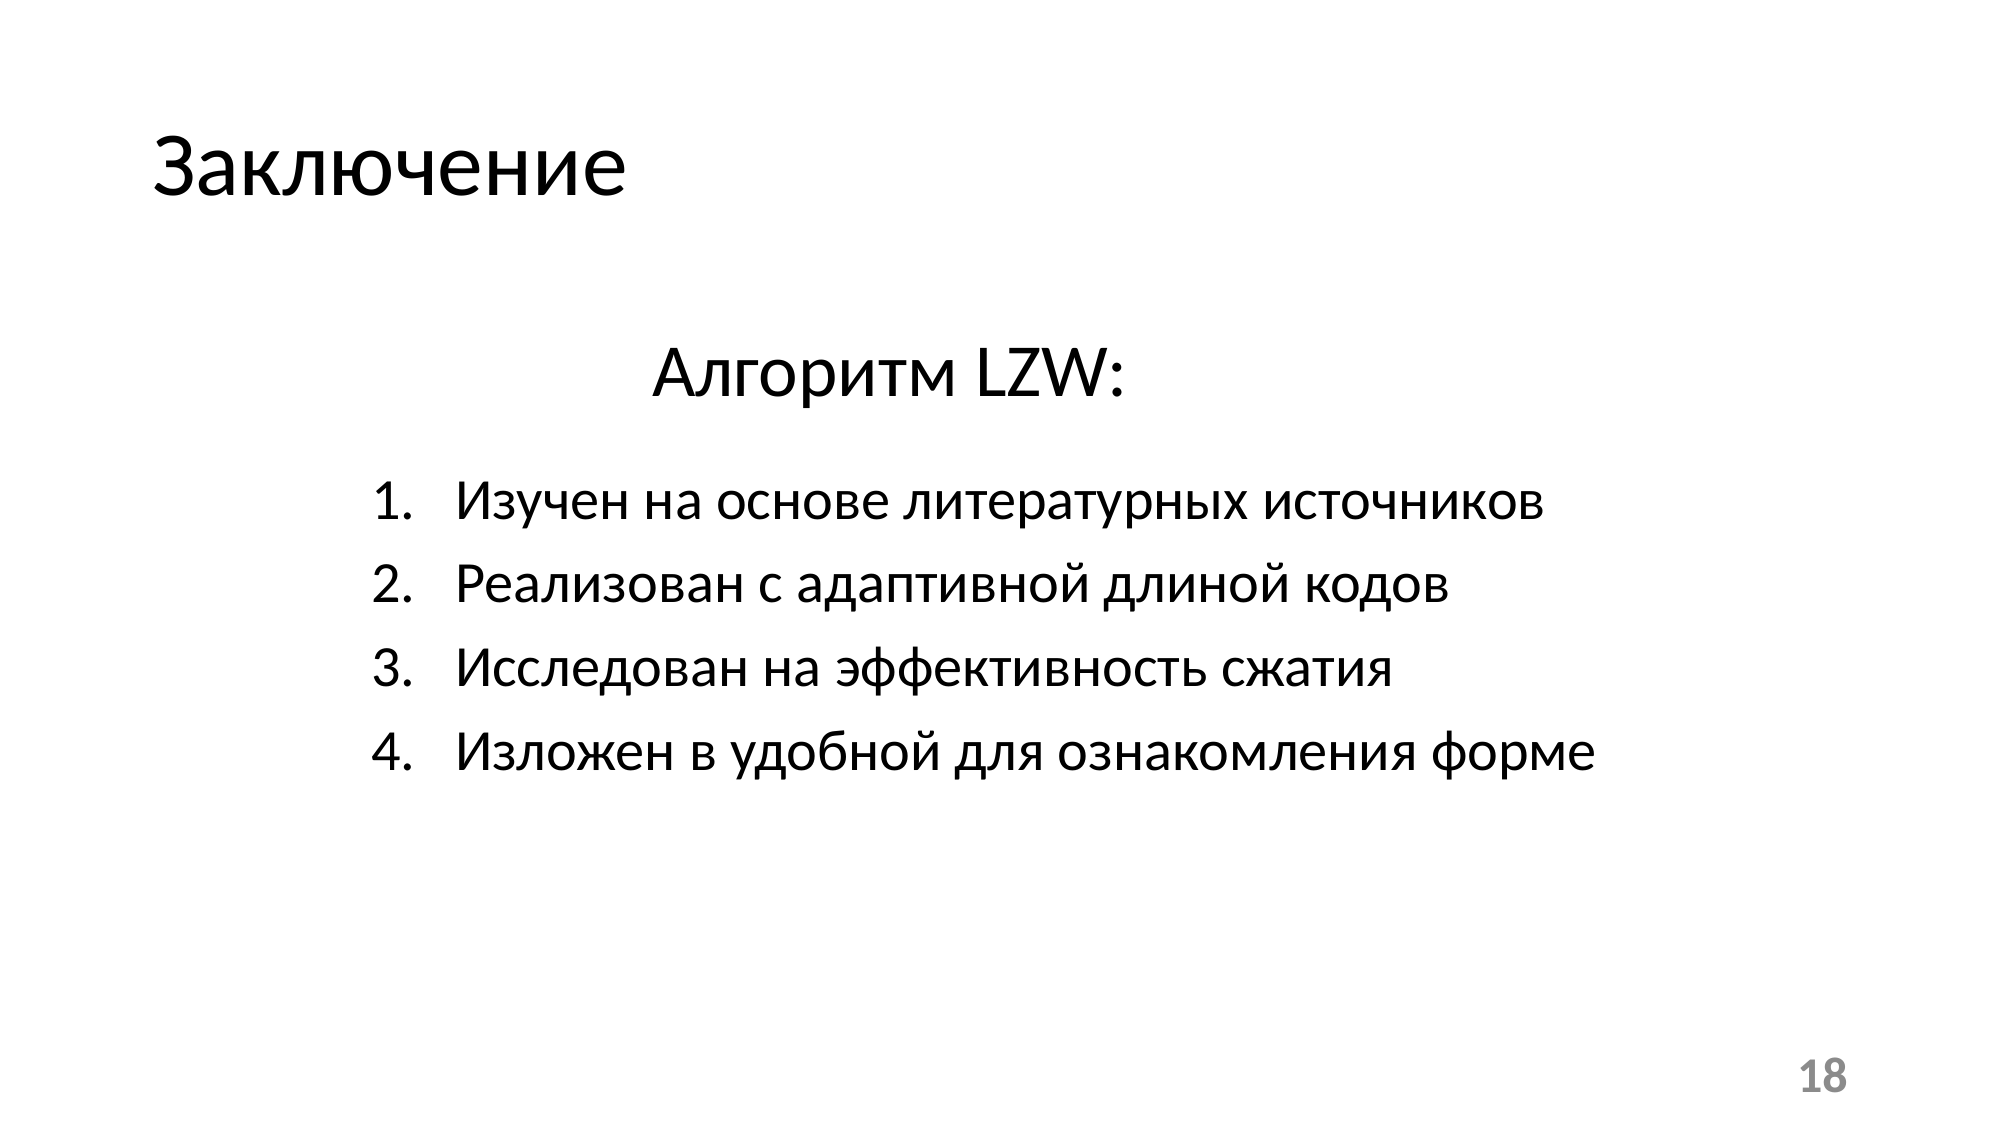

# Заключение
Алгоритм LZW:
Изучен на основе литературных источников
Реализован с адаптивной длиной кодов
Исследован на эффективность сжатия
Изложен в удобной для ознакомления форме
18